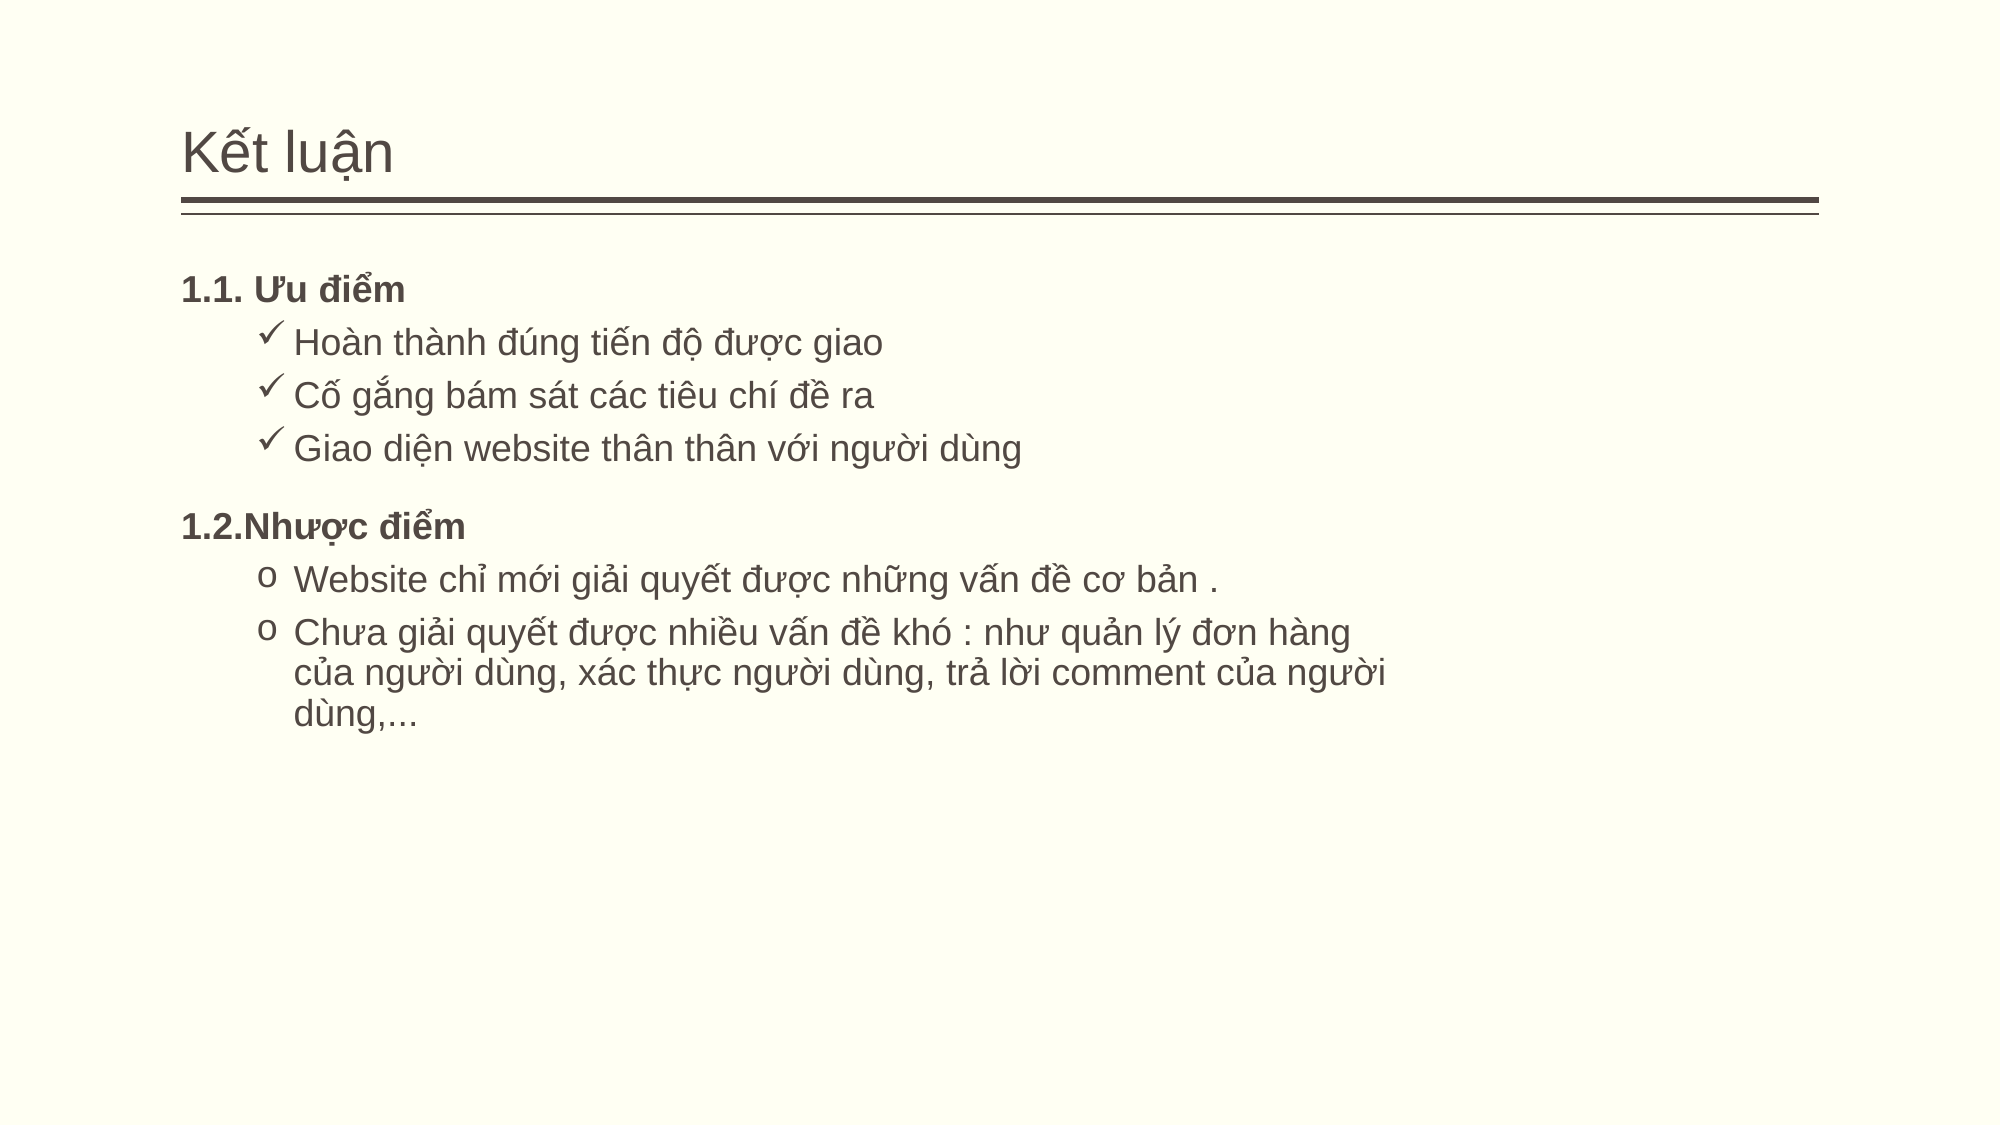

# Kết luận
1.1. Ưu điểm
Hoàn thành đúng tiến độ được giao
Cố gắng bám sát các tiêu chí đề ra
Giao diện website thân thân với người dùng
1.2.Nhược điểm
Website chỉ mới giải quyết được những vấn đề cơ bản .
Chưa giải quyết được nhiều vấn đề khó : như quản lý đơn hàng của người dùng, xác thực người dùng, trả lời comment của người dùng,...